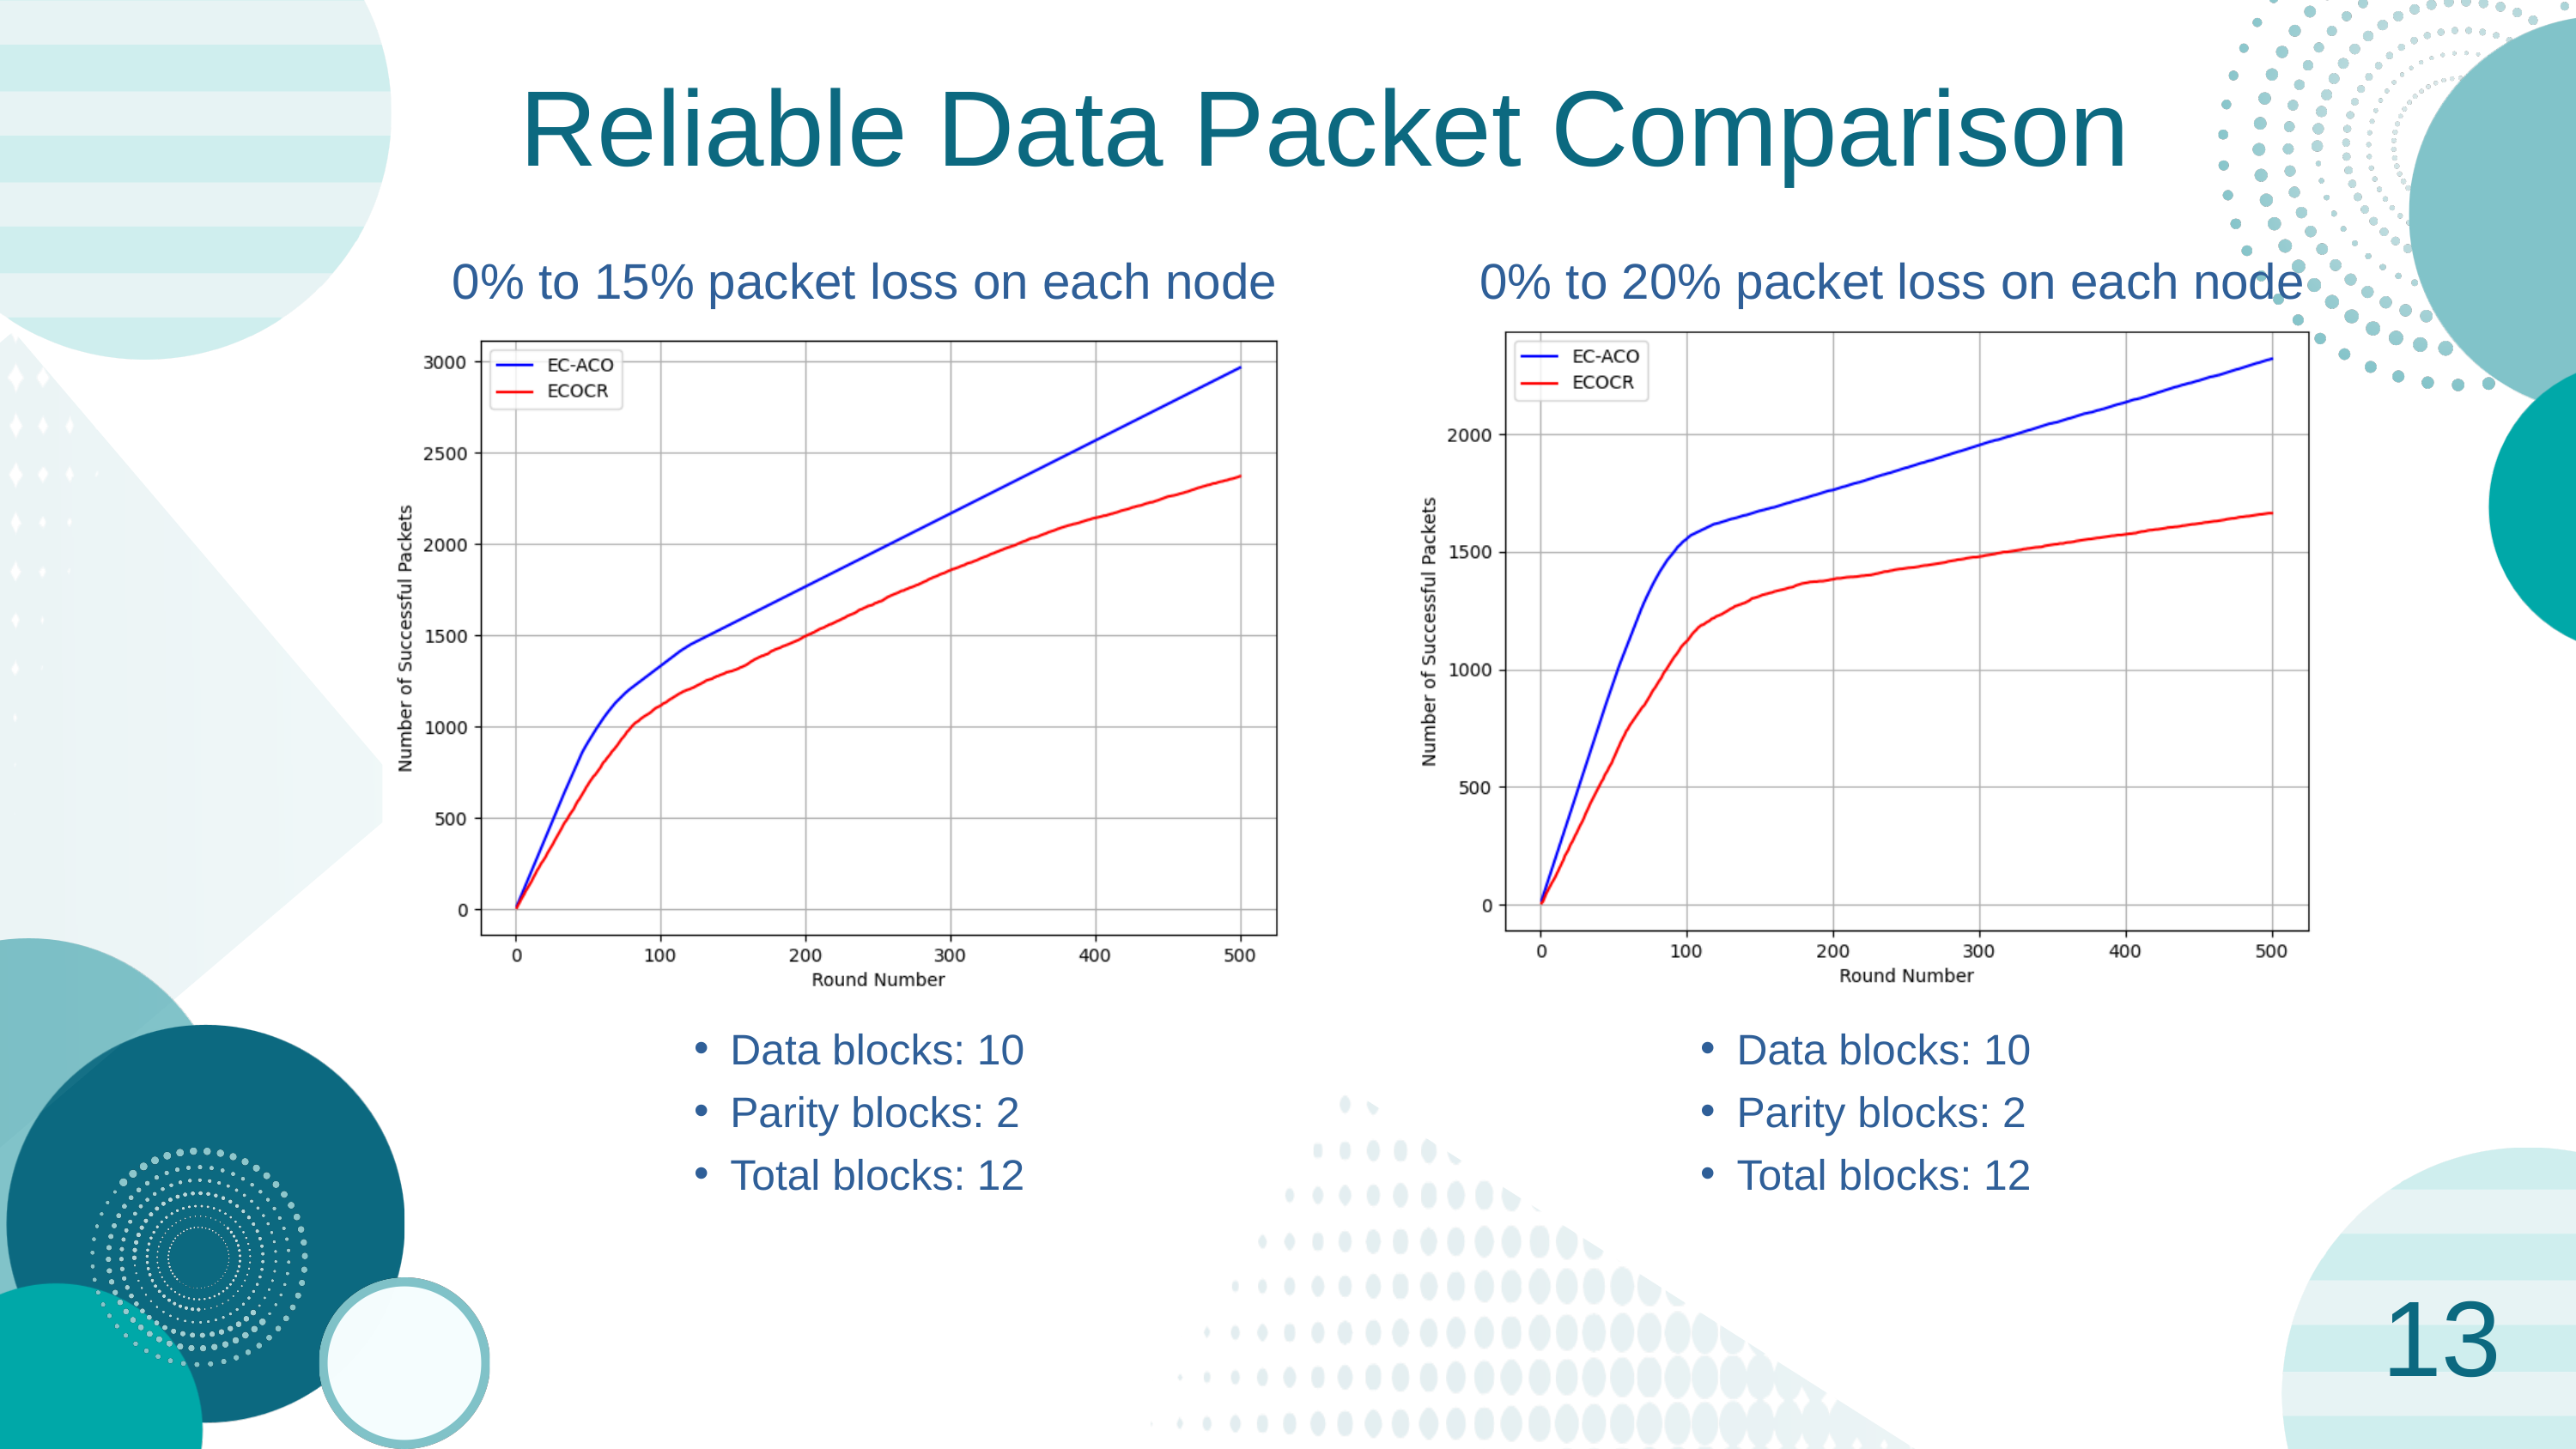

Reliable Data Packet Comparison
0% to 15% packet loss on each node
0% to 20% packet loss on each node

Data blocks: 10
Parity blocks: 2
Total blocks: 12
Data blocks: 10
Parity blocks: 2
Total blocks: 12

13